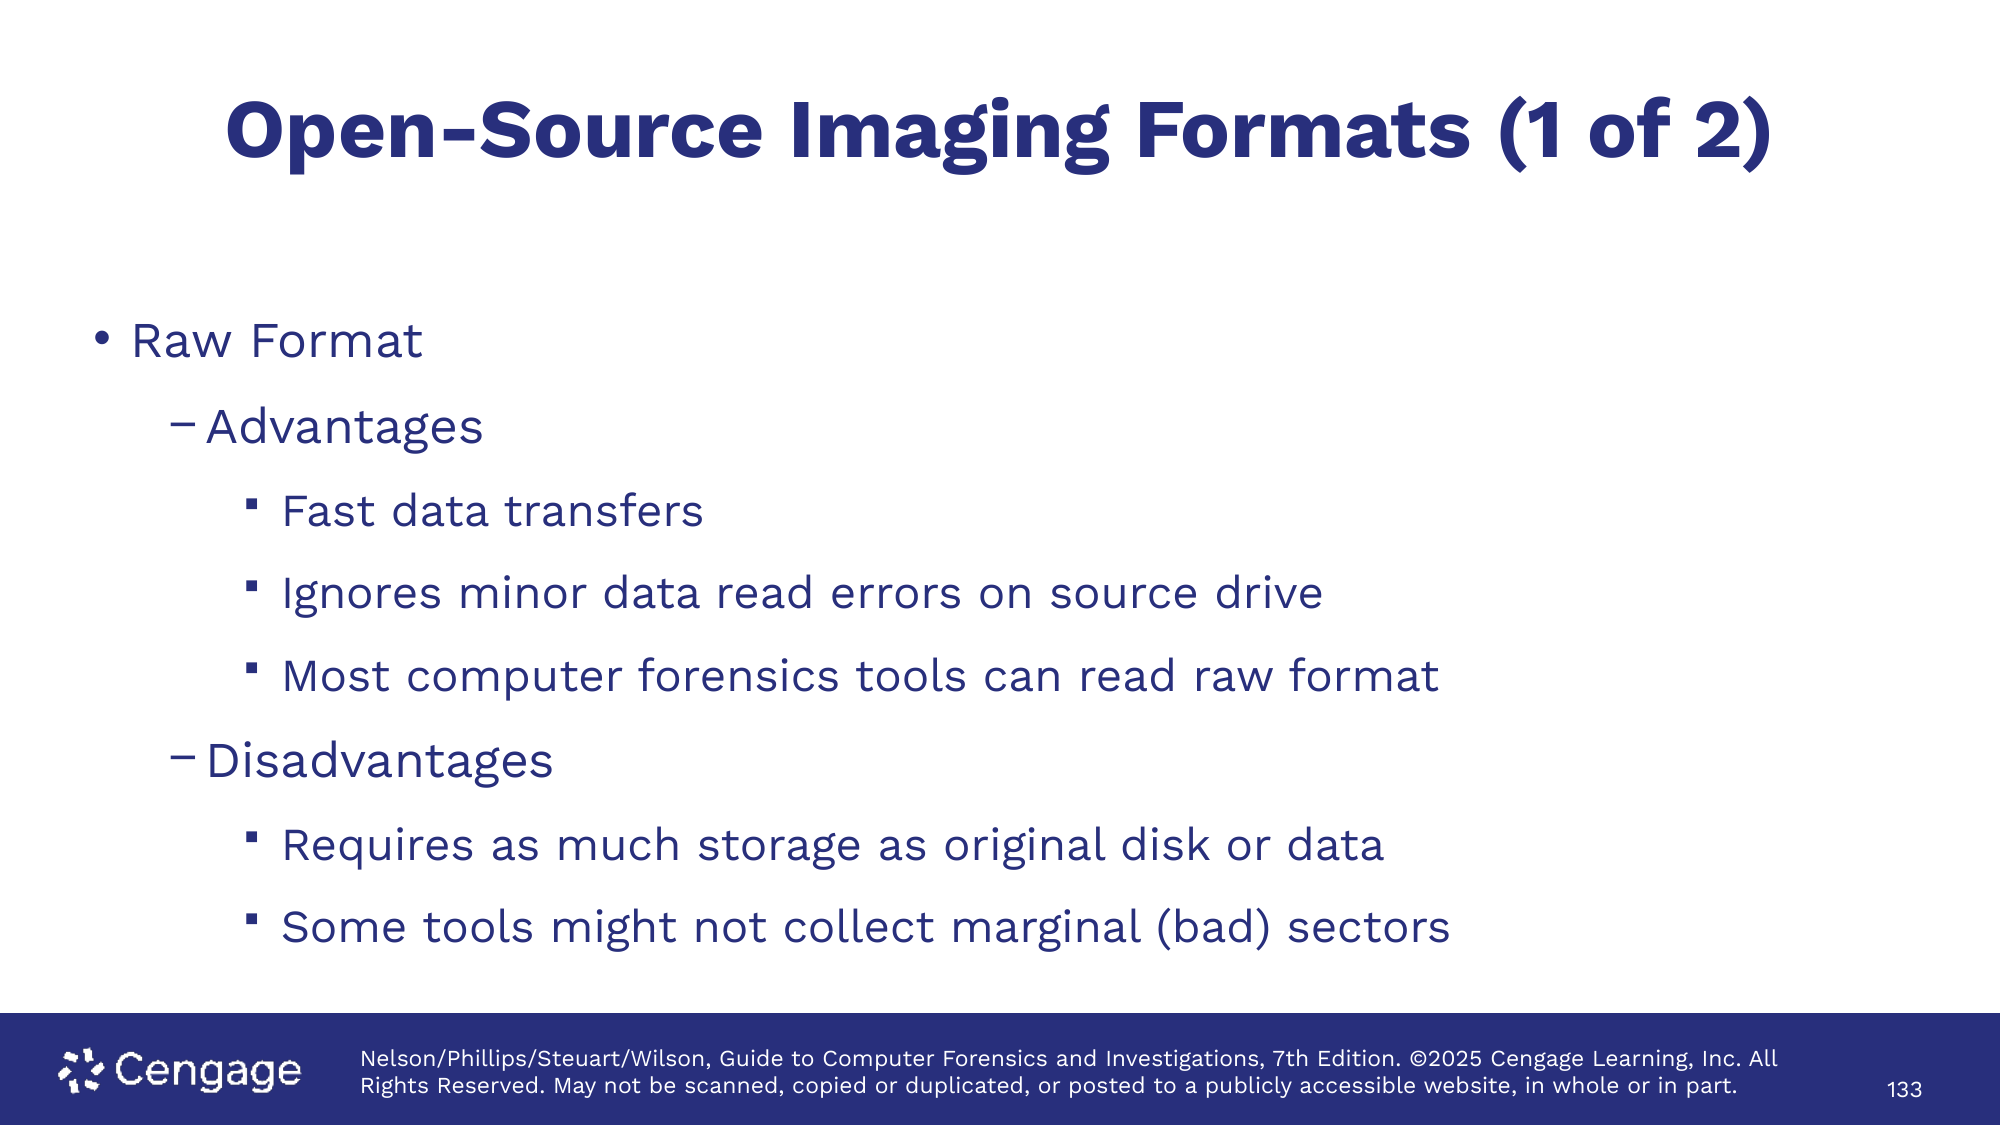

# Open-Source Imaging Formats (1 of 2)
Raw Format
Advantages
Fast data transfers
Ignores minor data read errors on source drive
Most computer forensics tools can read raw format
Disadvantages
Requires as much storage as original disk or data
Some tools might not collect marginal (bad) sectors